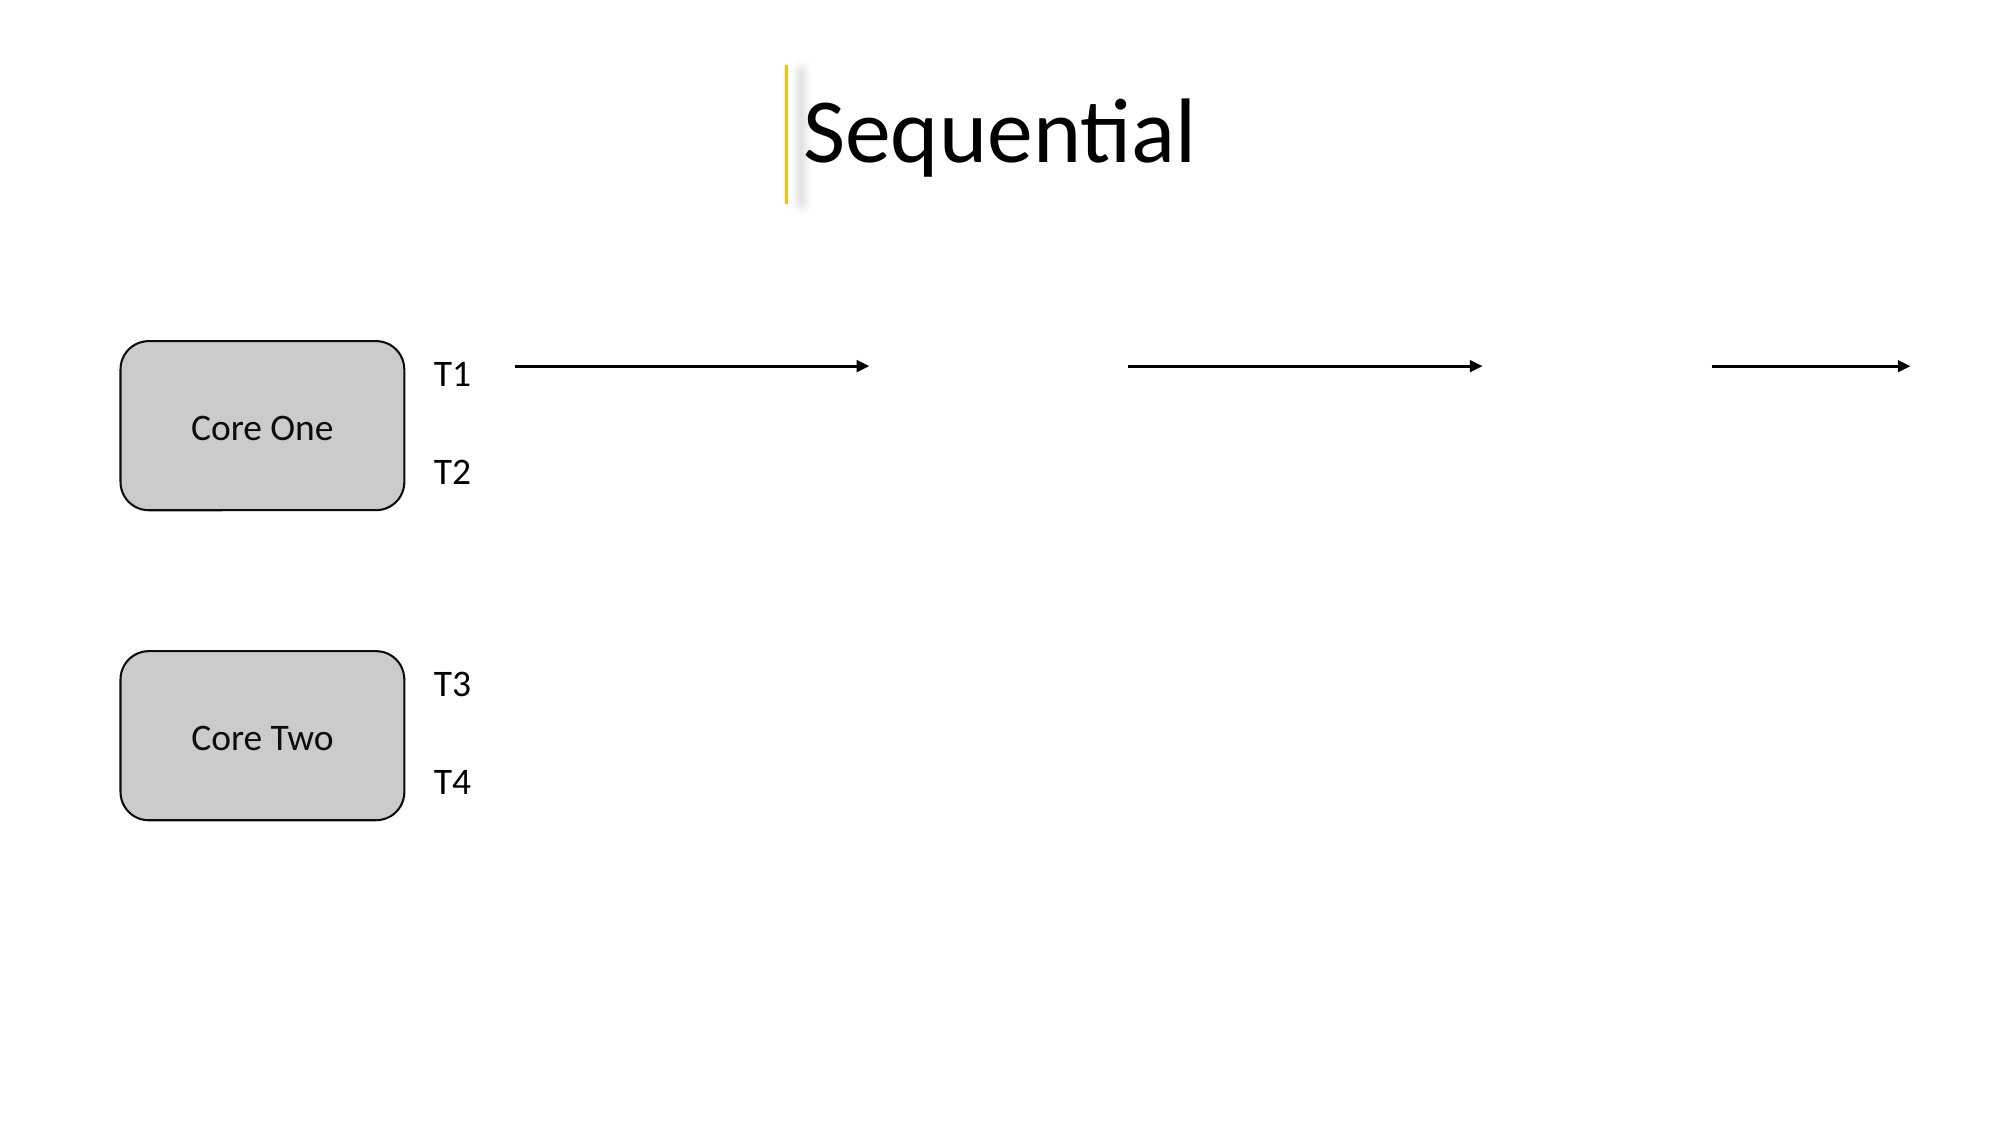

# Sequential
Core One
T1
T2
Core Two
T3
T4